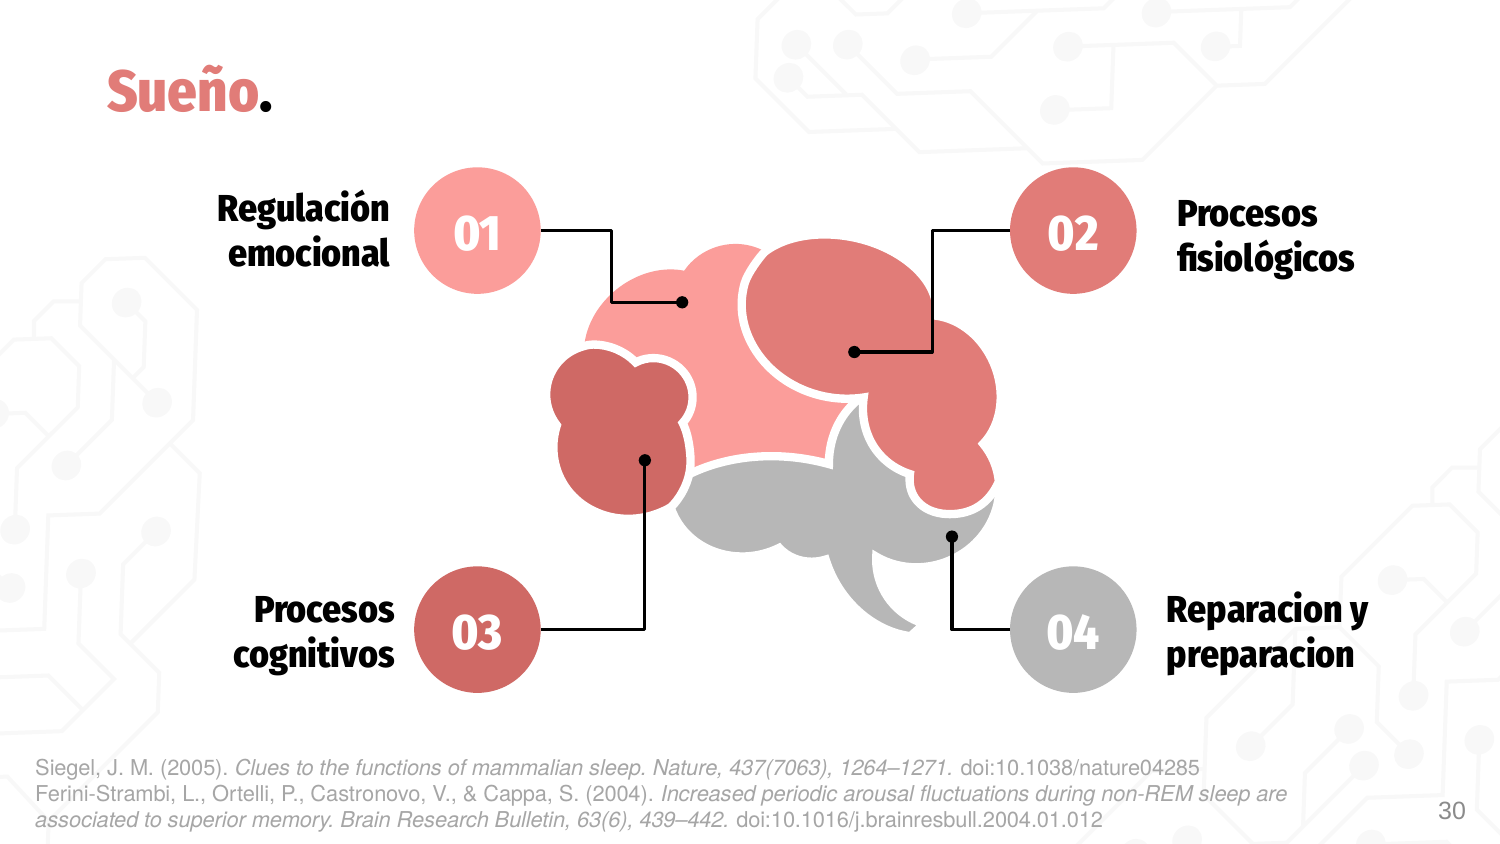

# Sueño.
01
Regulación emocional
02
Procesos fisiológicos

03
Procesos cognitivos
04
Reparacion y preparacion
Siegel, J. M. (2005). Clues to the functions of mammalian sleep. Nature, 437(7063), 1264–1271. doi:10.1038/nature04285
Ferini-Strambi, L., Ortelli, P., Castronovo, V., & Cappa, S. (2004). Increased periodic arousal fluctuations during non-REM sleep are associated to superior memory. Brain Research Bulletin, 63(6), 439–442. doi:10.1016/j.brainresbull.2004.01.012
30